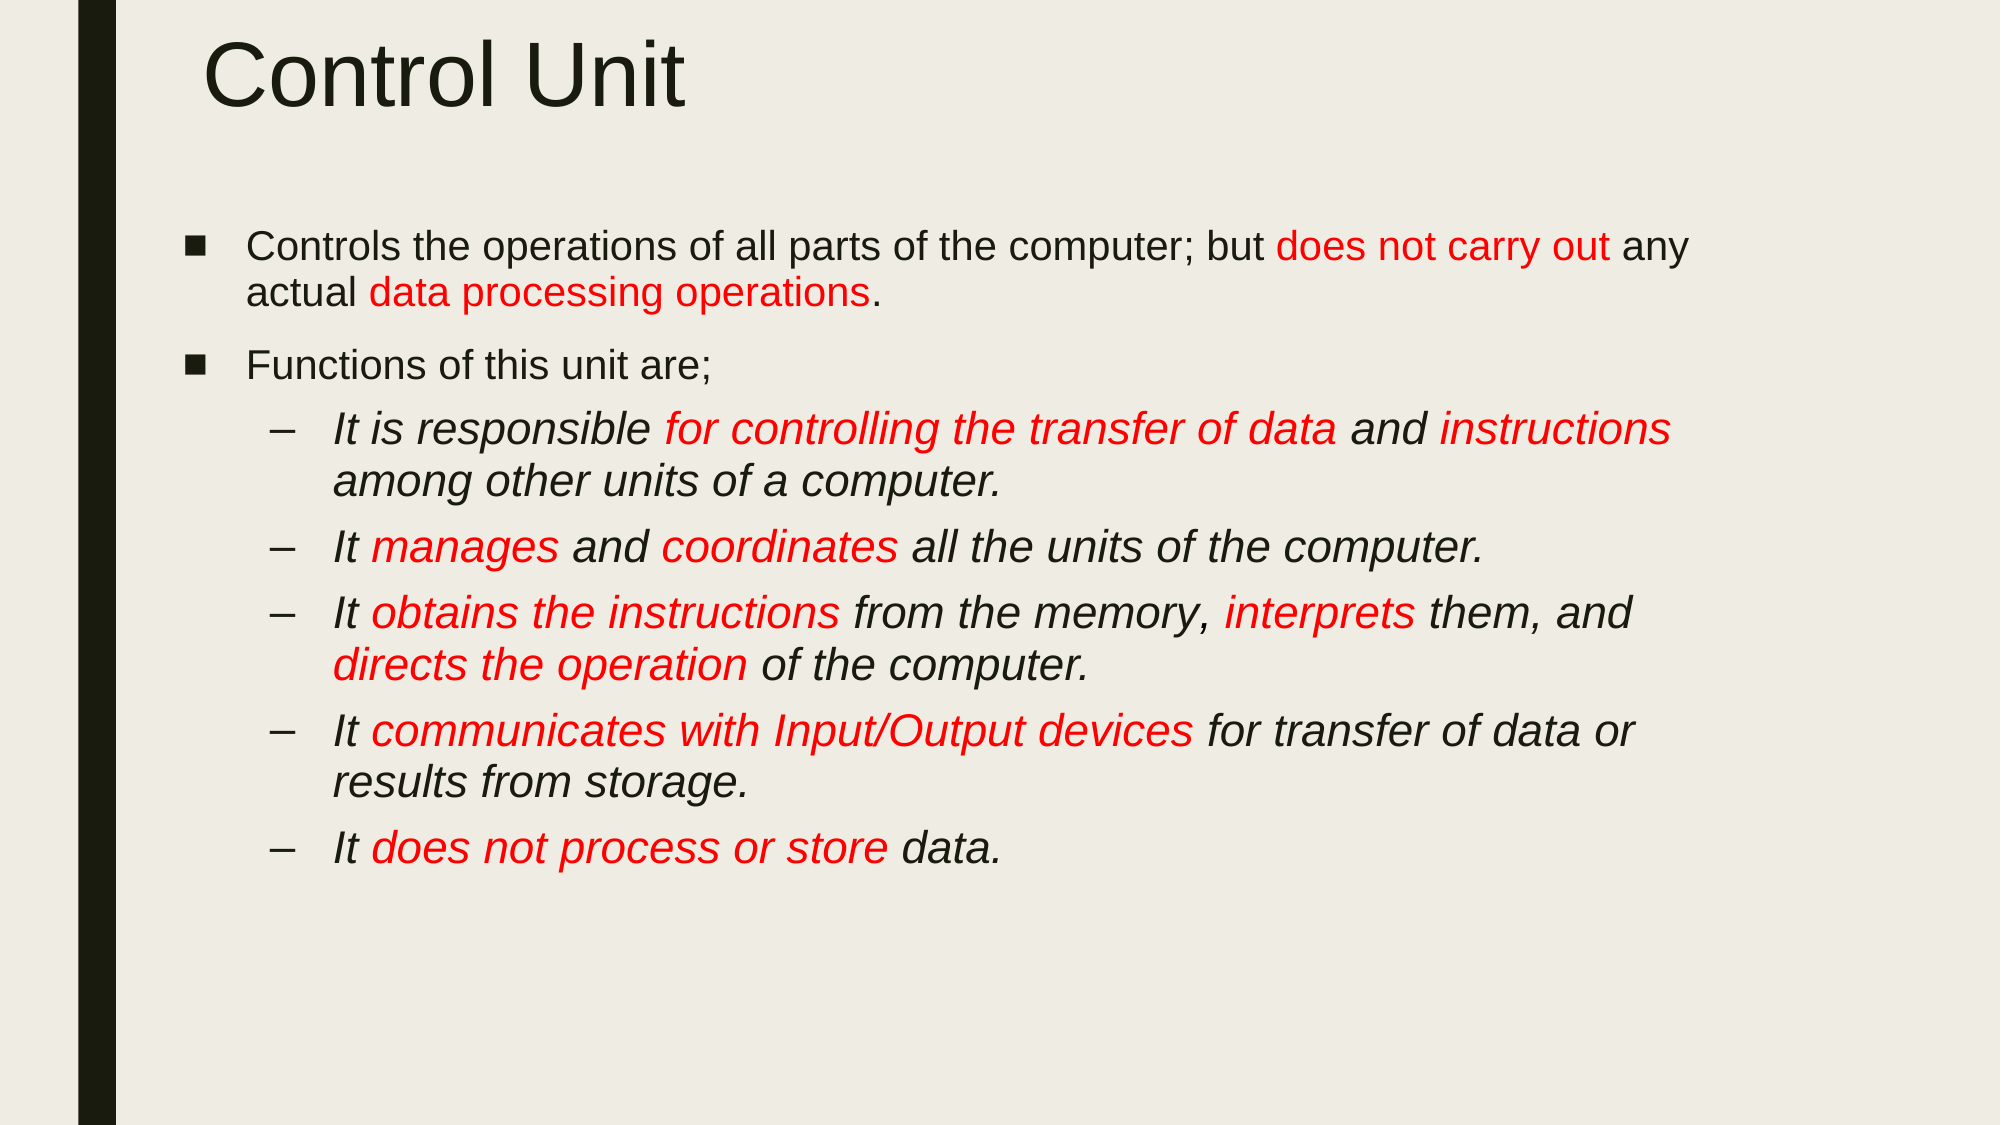

# Control Unit
Controls the operations of all parts of the computer; but does not carry out any actual data processing operations.
Functions of this unit are;
It is responsible for controlling the transfer of data and instructions among other units of a computer.
It manages and coordinates all the units of the computer.
It obtains the instructions from the memory, interprets them, and directs the operation of the computer.
It communicates with Input/Output devices for transfer of data or results from storage.
It does not process or store data.